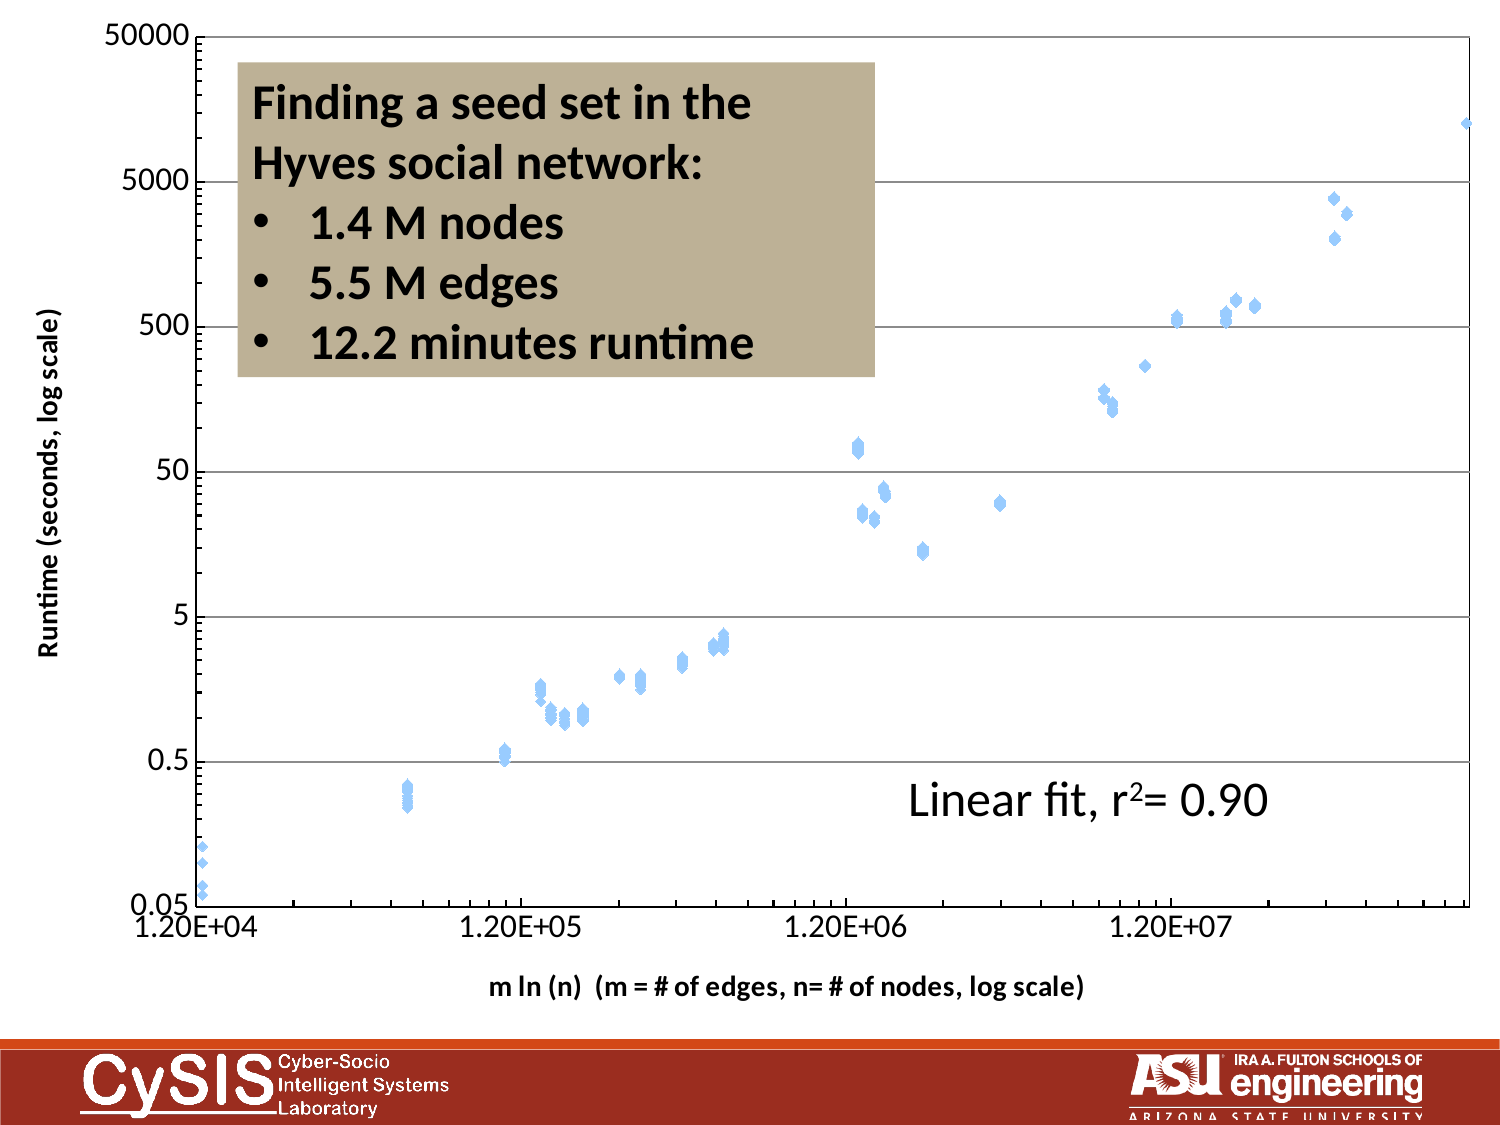

### Chart

| Category | RunTime |
|---|---|
Finding a seed set in the Hyves social network:
1.4 M nodes
5.5 M edges
12.2 minutes runtime
Linear fit, r2= 0.90